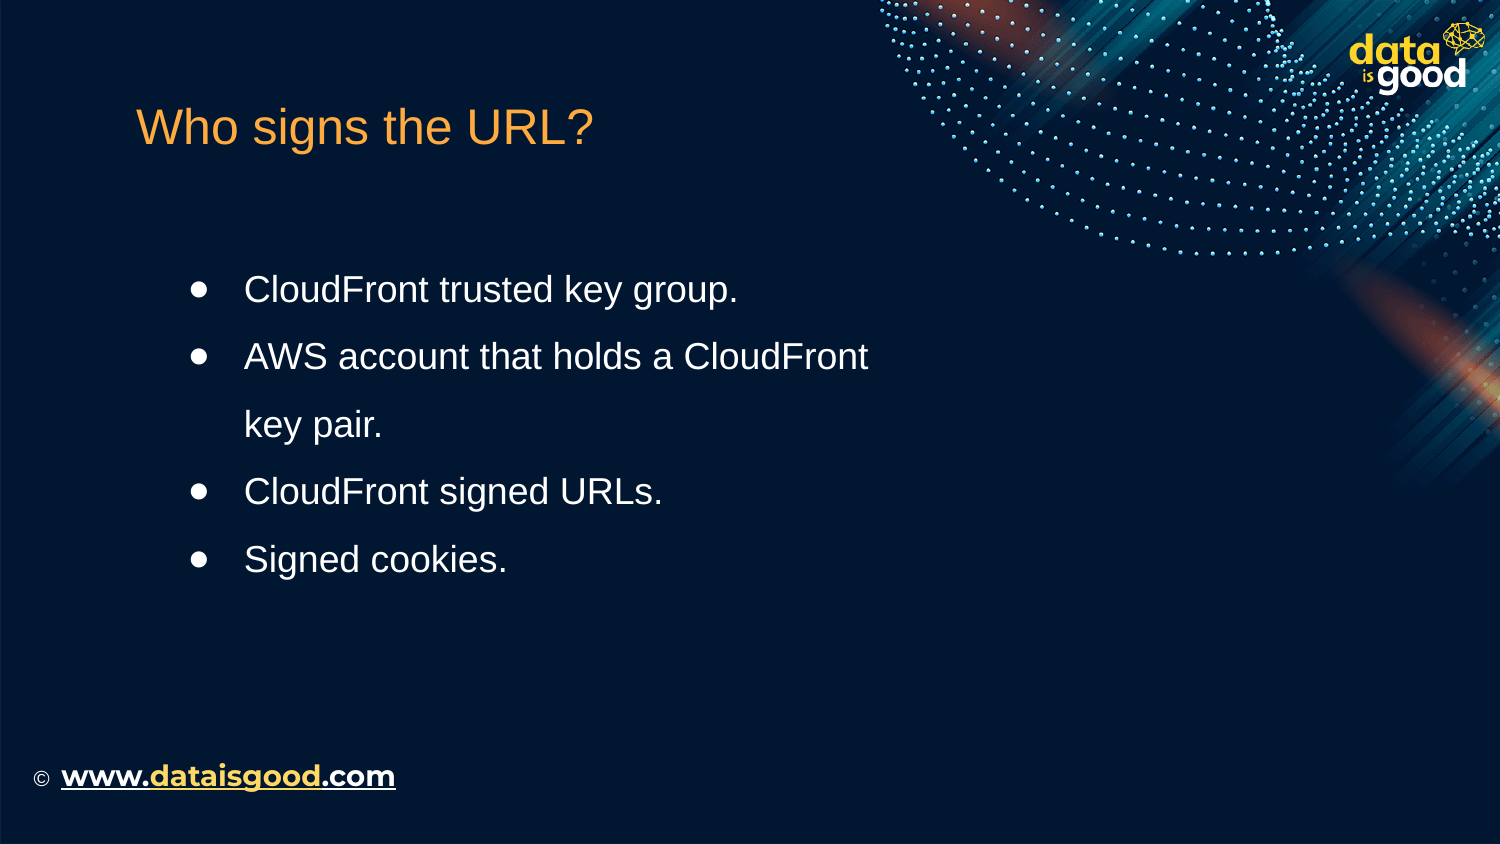

# Who signs the URL?
CloudFront trusted key group.
AWS account that holds a CloudFront key pair.
CloudFront signed URLs.
Signed cookies.